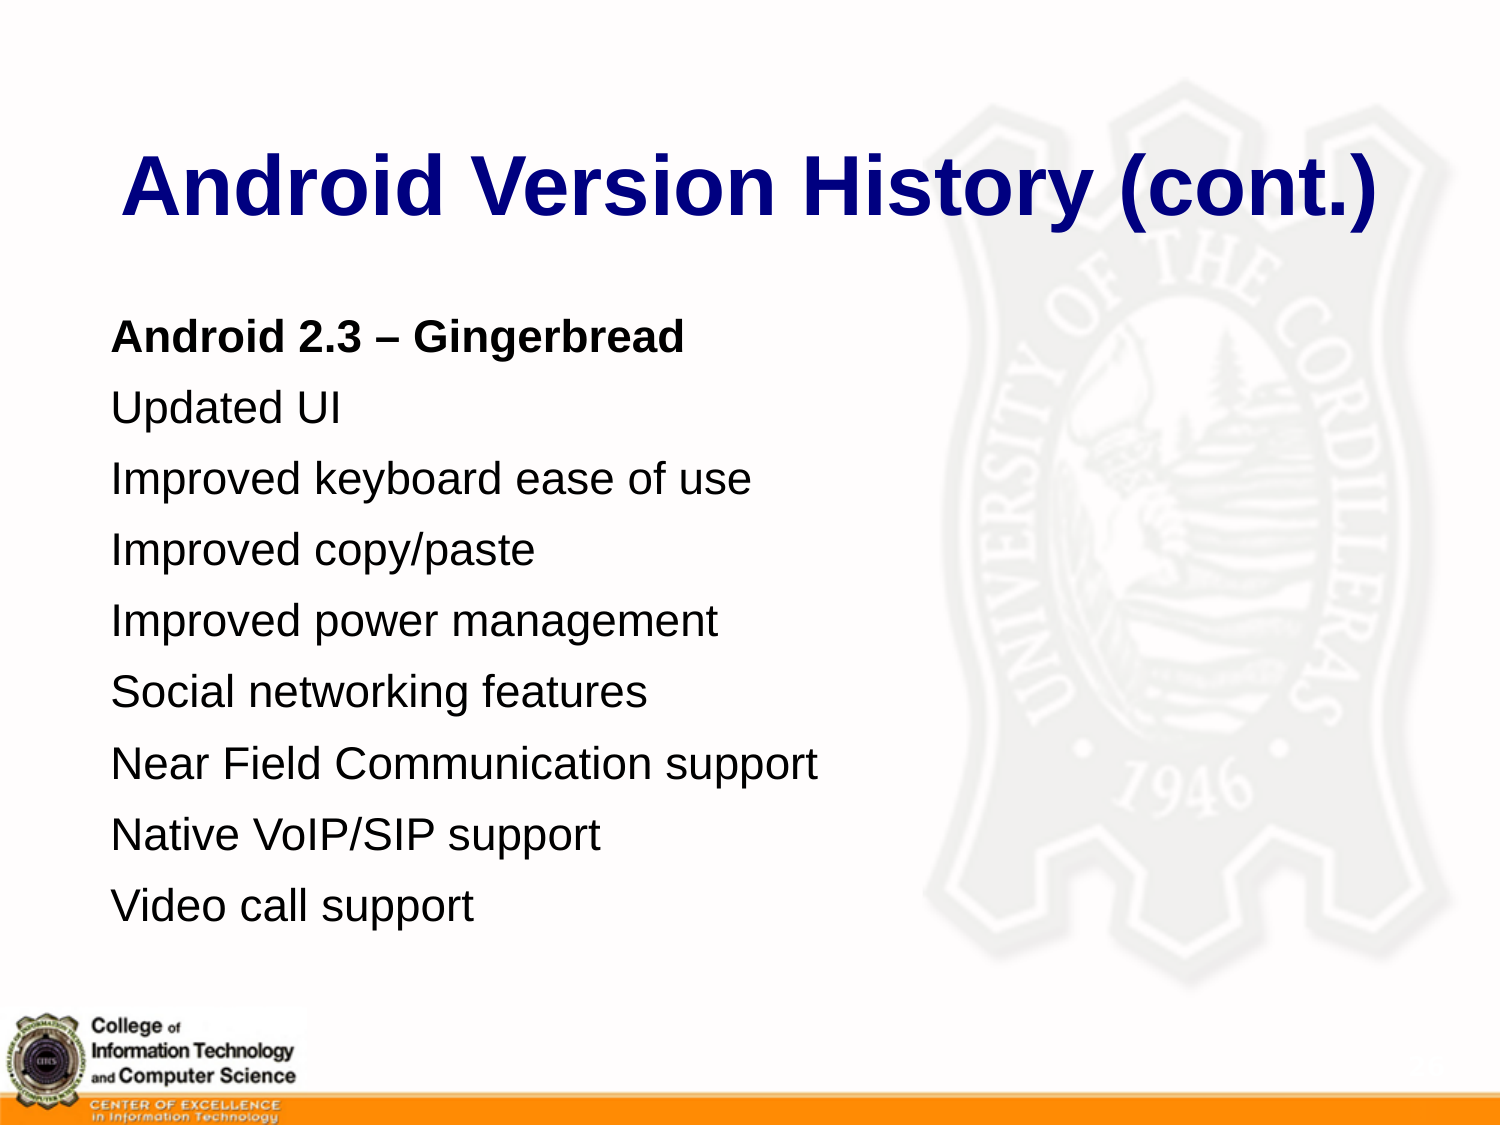

# Android Version History (cont.)
Android 2.3 – Gingerbread
Updated UI
Improved keyboard ease of use
Improved copy/paste
Improved power management
Social networking features
Near Field Communication support
Native VoIP/SIP support
Video call support